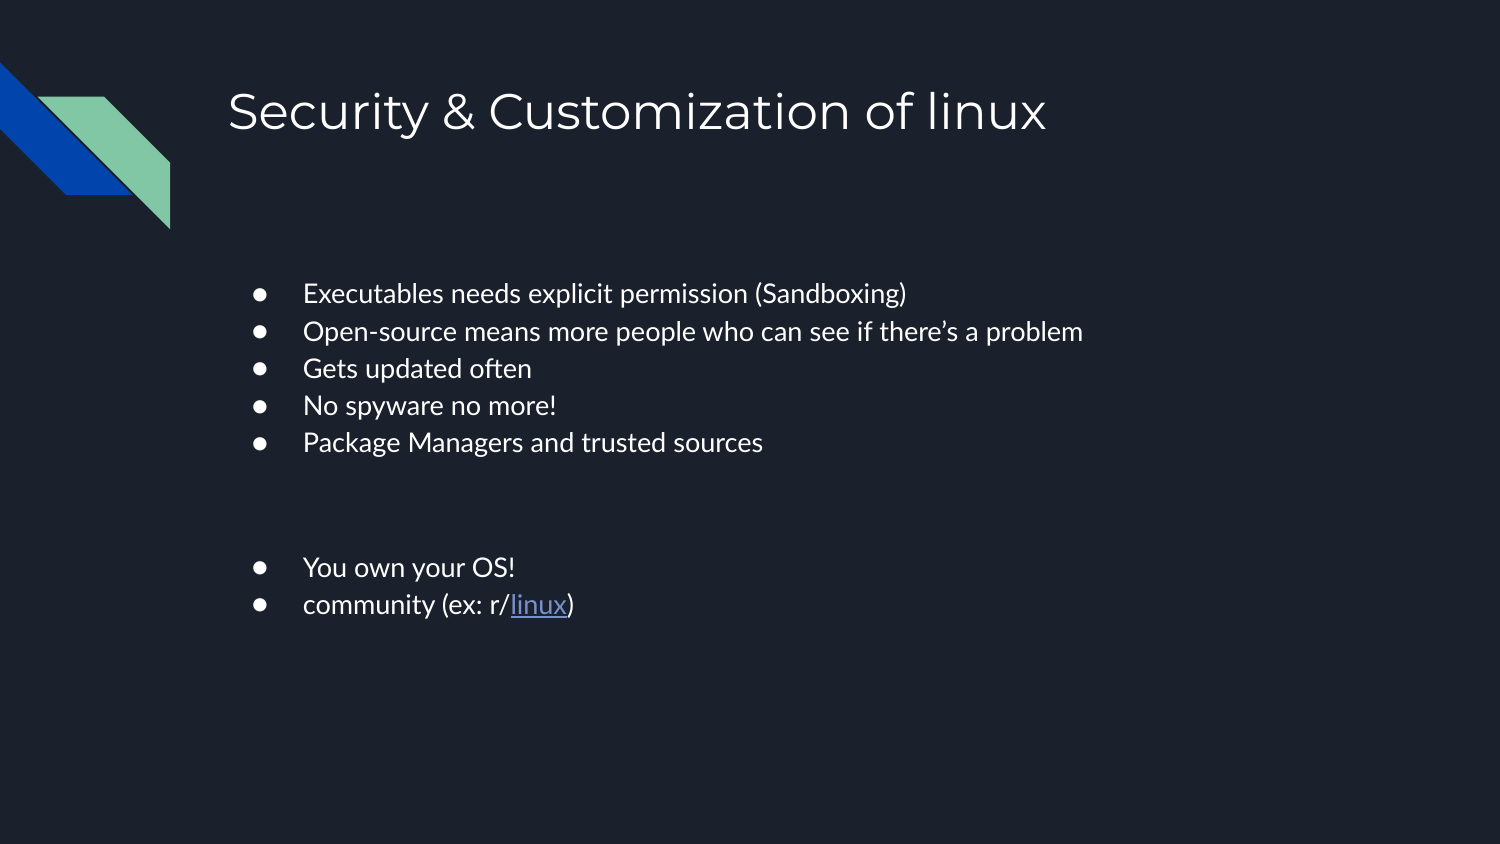

# Security & Customization of linux
Executables needs explicit permission (Sandboxing)
Open-source means more people who can see if there’s a problem
Gets updated often
No spyware no more!
Package Managers and trusted sources

You own your OS!
community (ex: r/linux)